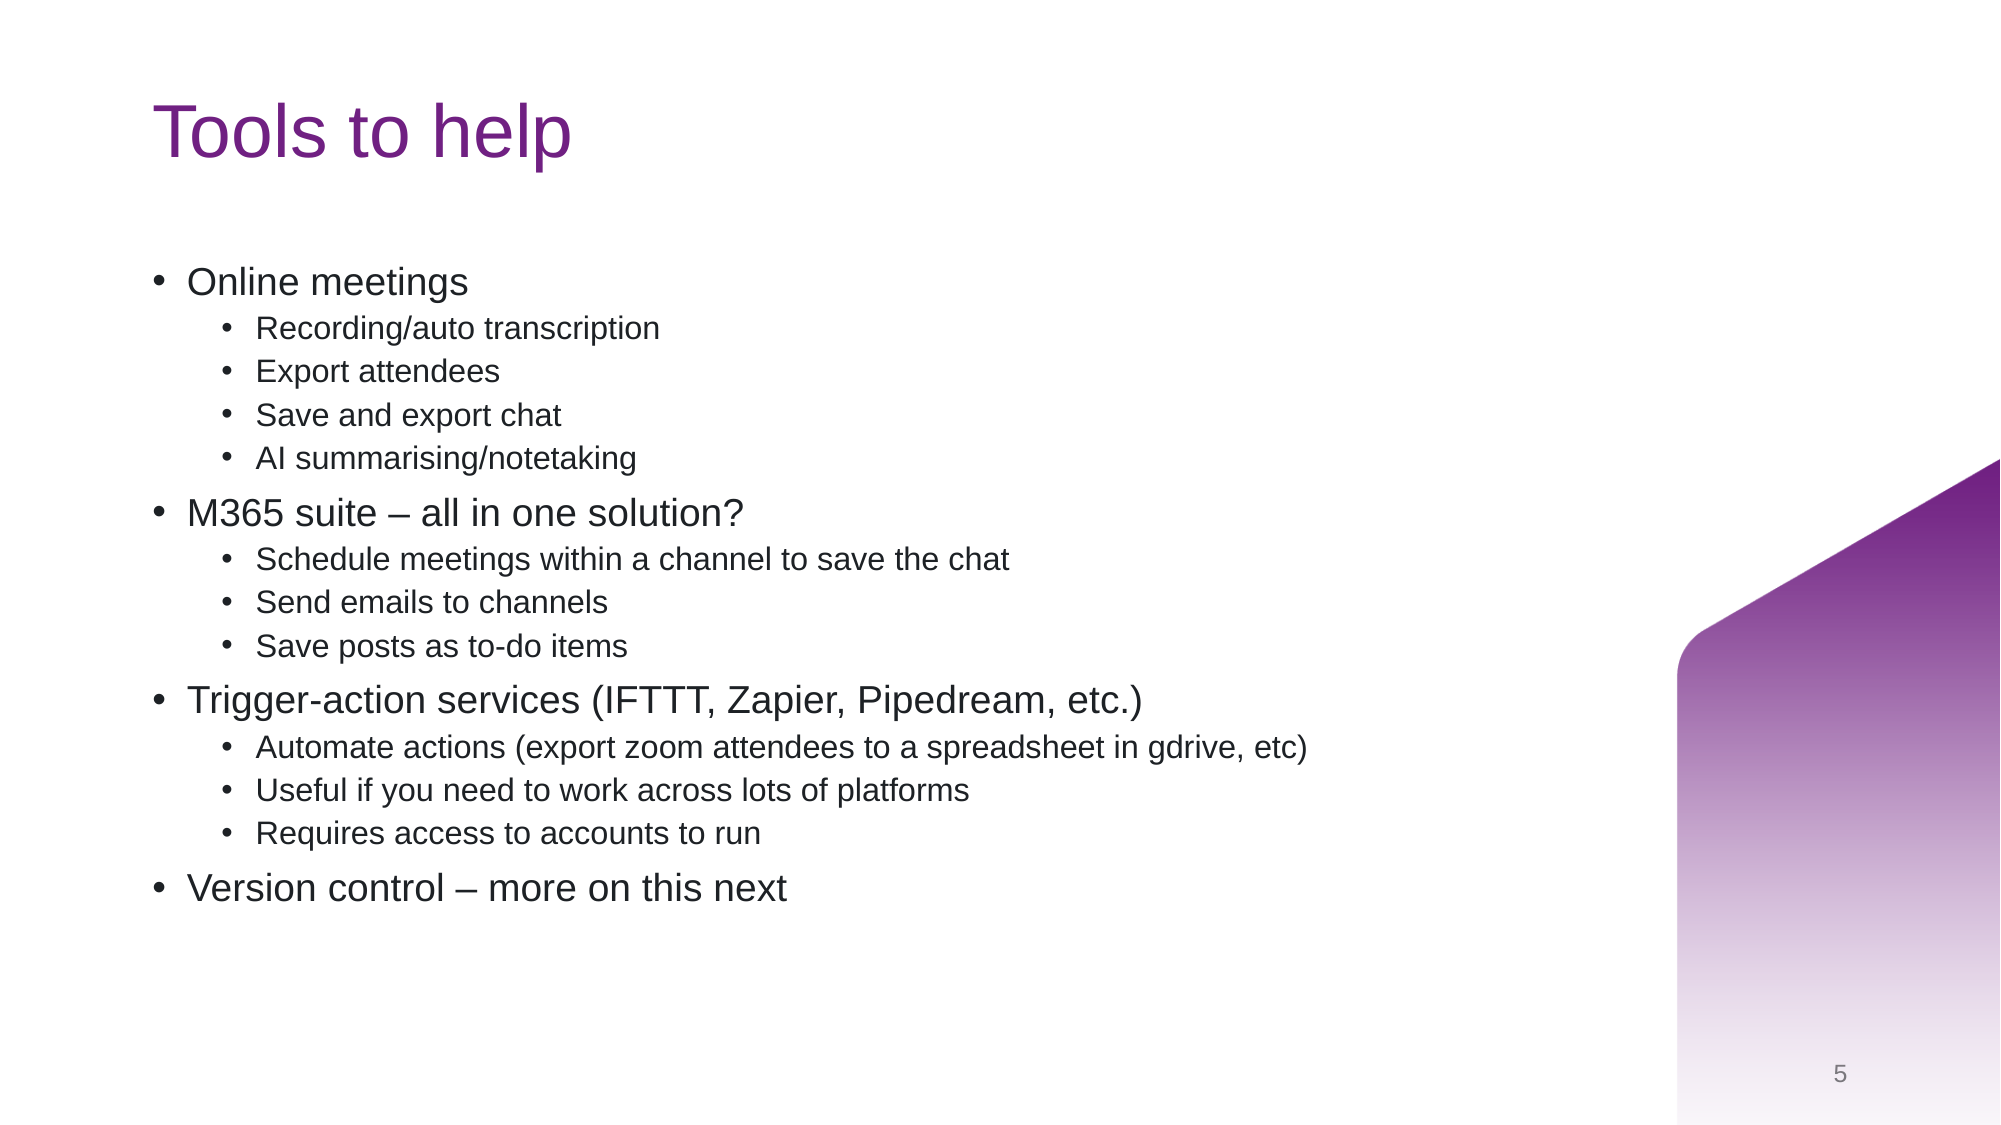

# Tools to help
Online meetings
Recording/auto transcription
Export attendees
Save and export chat
AI summarising/notetaking
M365 suite – all in one solution?
Schedule meetings within a channel to save the chat
Send emails to channels
Save posts as to-do items
Trigger-action services (IFTTT, Zapier, Pipedream, etc.)
Automate actions (export zoom attendees to a spreadsheet in gdrive, etc)
Useful if you need to work across lots of platforms
Requires access to accounts to run
Version control – more on this next

5